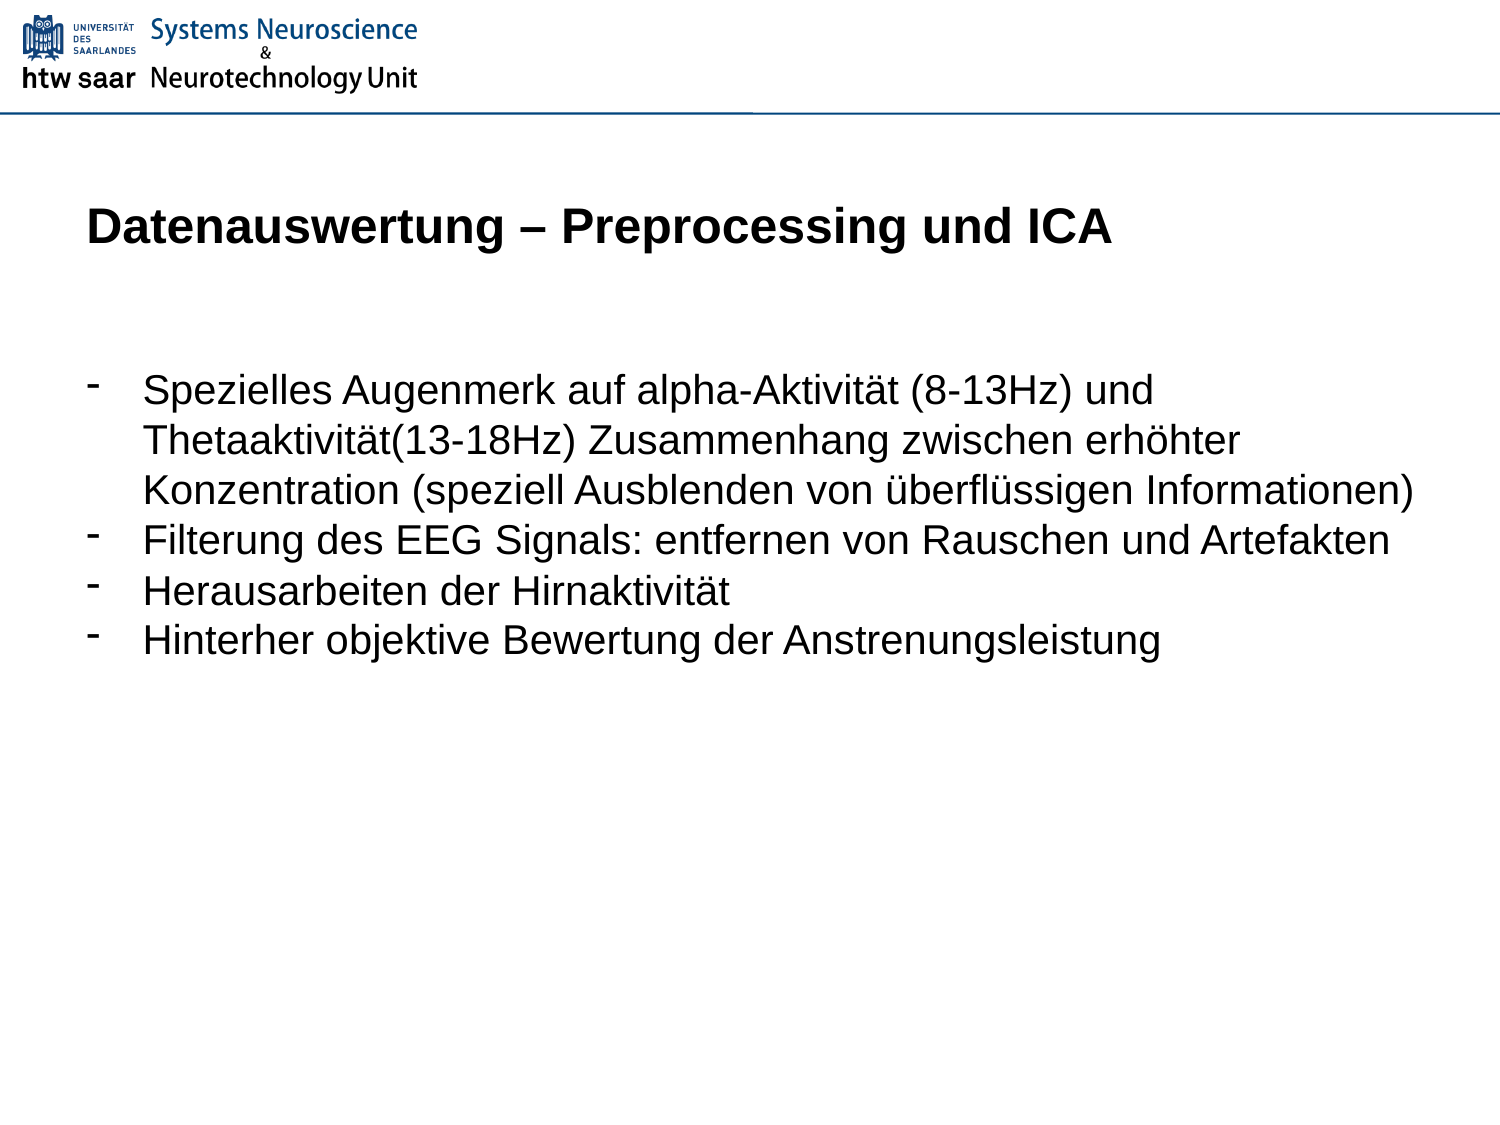

Datenauswertung – Preprocessing und ICA

Spezielles Augenmerk auf alpha-Aktivität (8-13Hz) und Thetaaktivität(13-18Hz) Zusammenhang zwischen erhöhter Konzentration (speziell Ausblenden von überflüssigen Informationen)
Filterung des EEG Signals: entfernen von Rauschen und Artefakten
Herausarbeiten der Hirnaktivität
Hinterher objektive Bewertung der Anstrenungsleistung